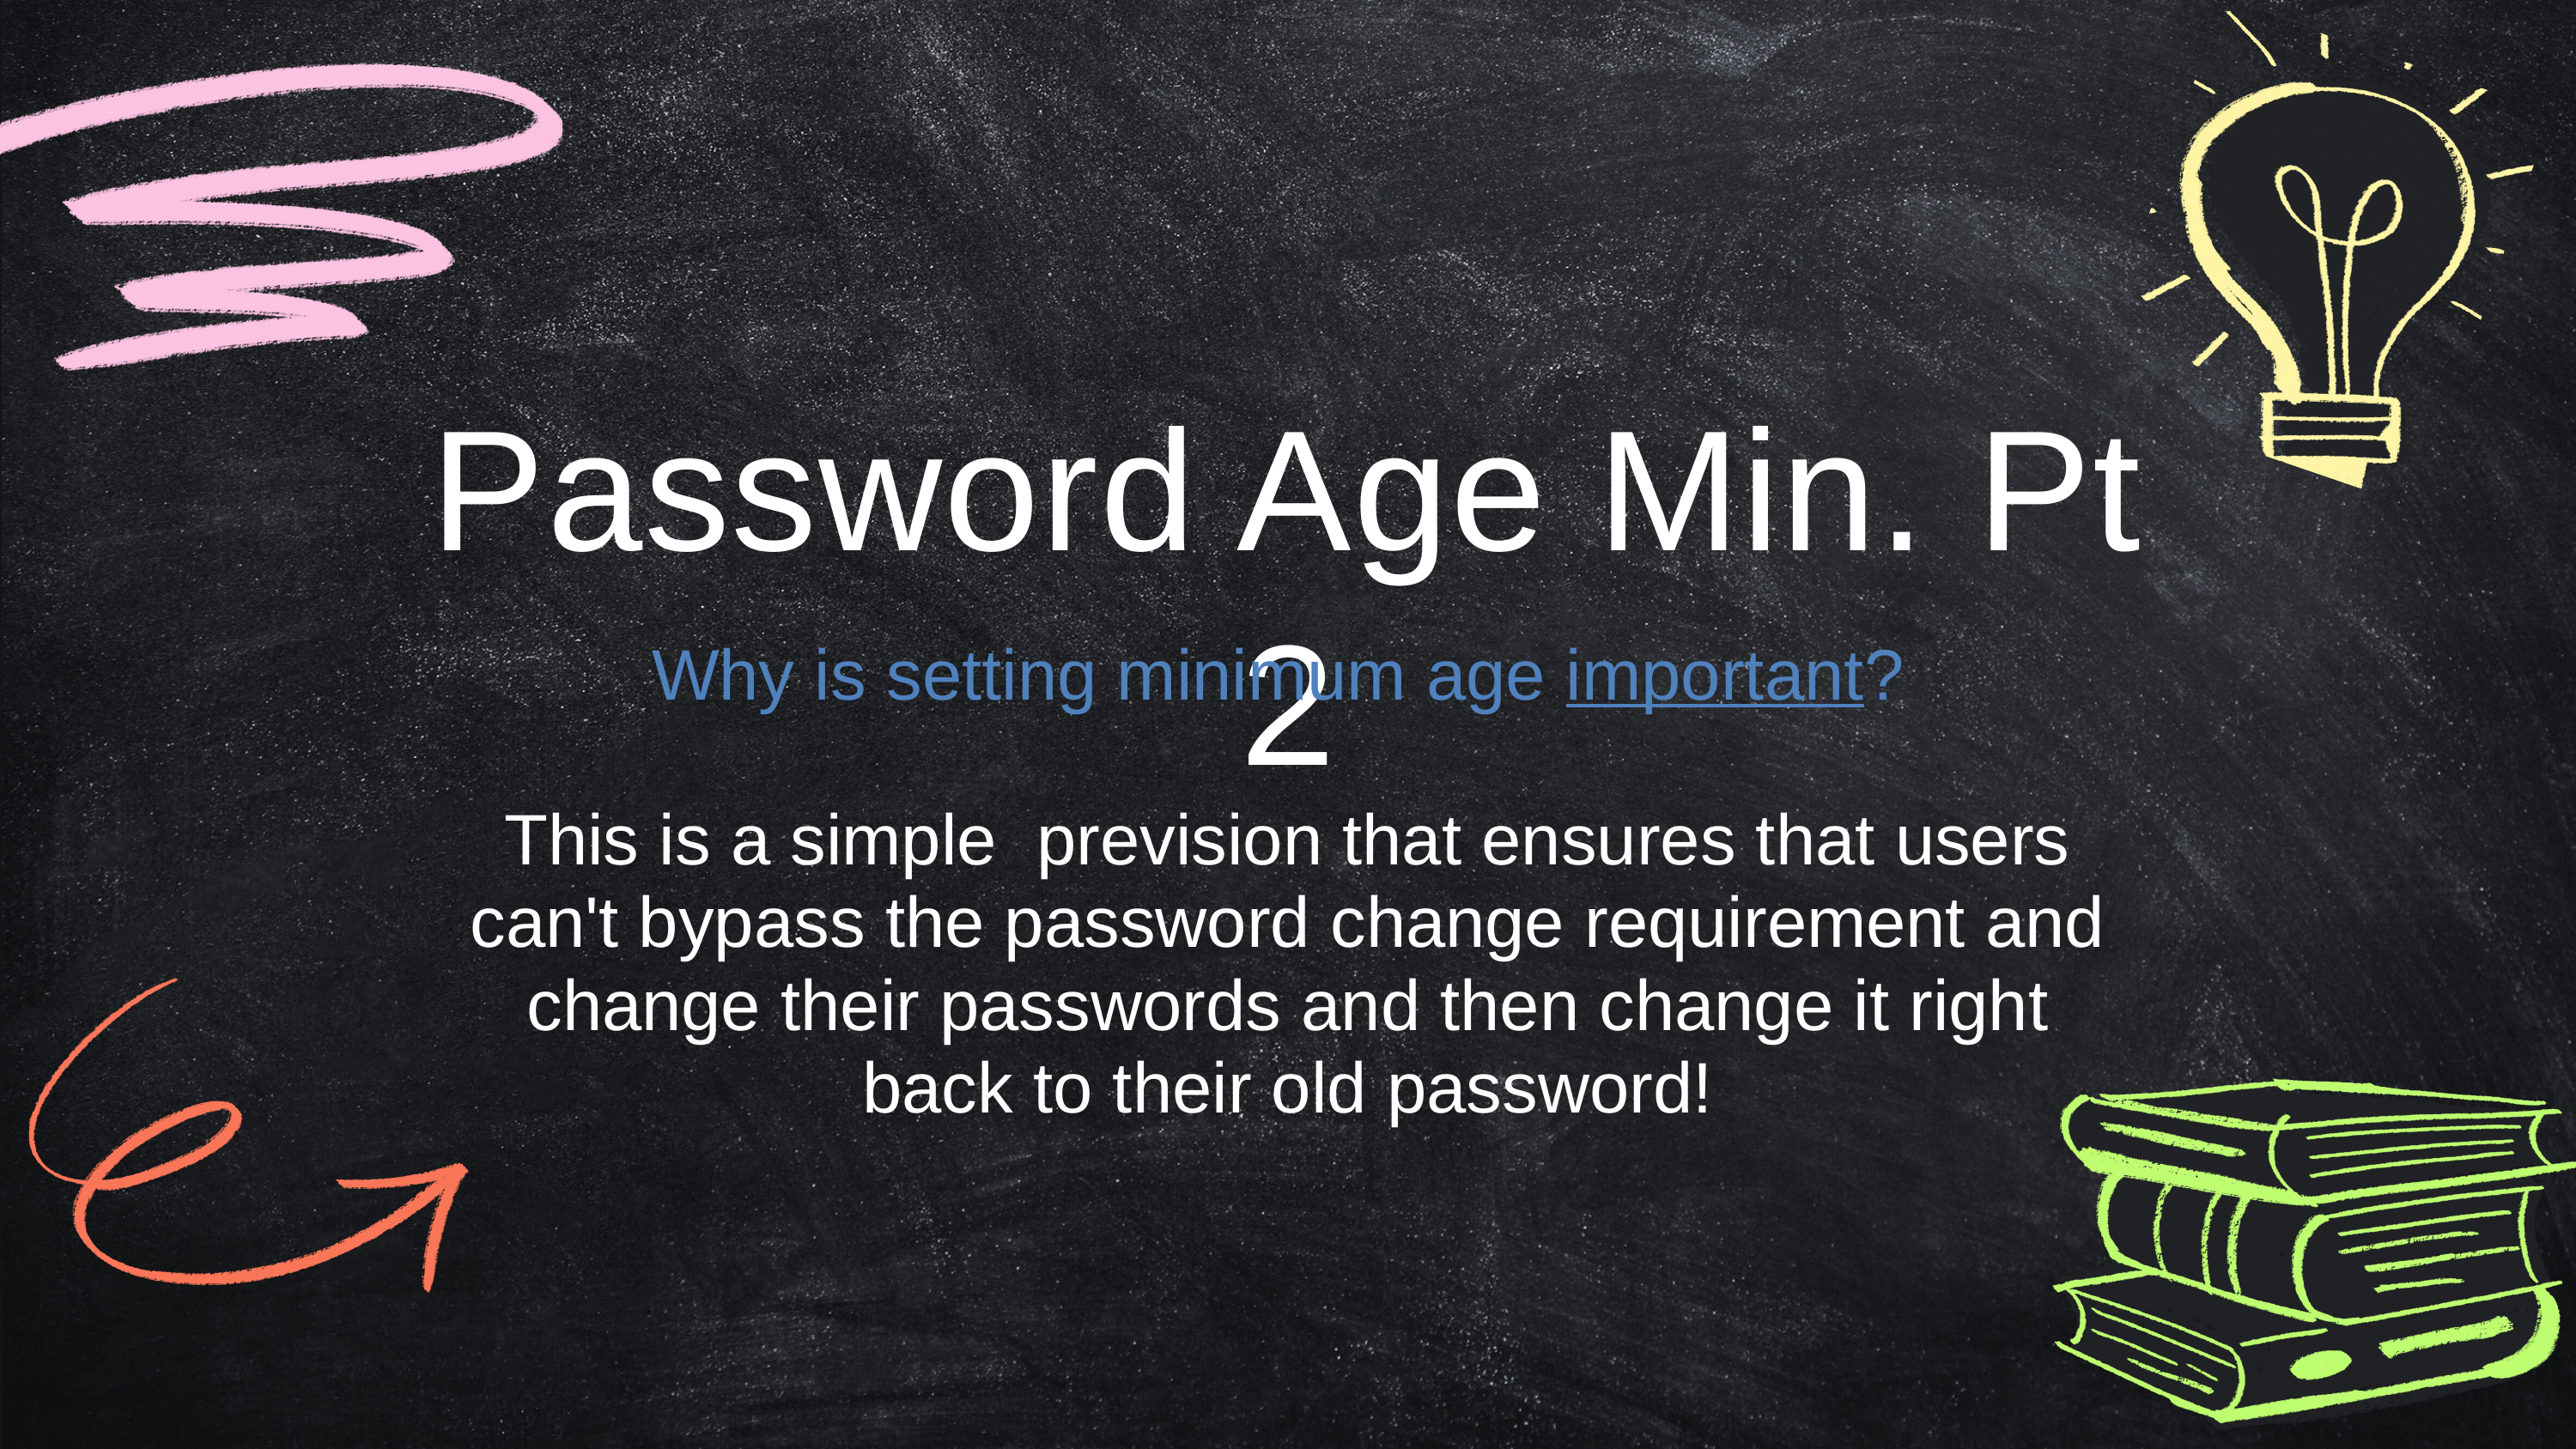

Password Age Min. Pt 2
Why is setting minimum age important?

This is a simple  prevision that ensures that users can't bypass the password change requirement and change their passwords and then change it right back to their old password!